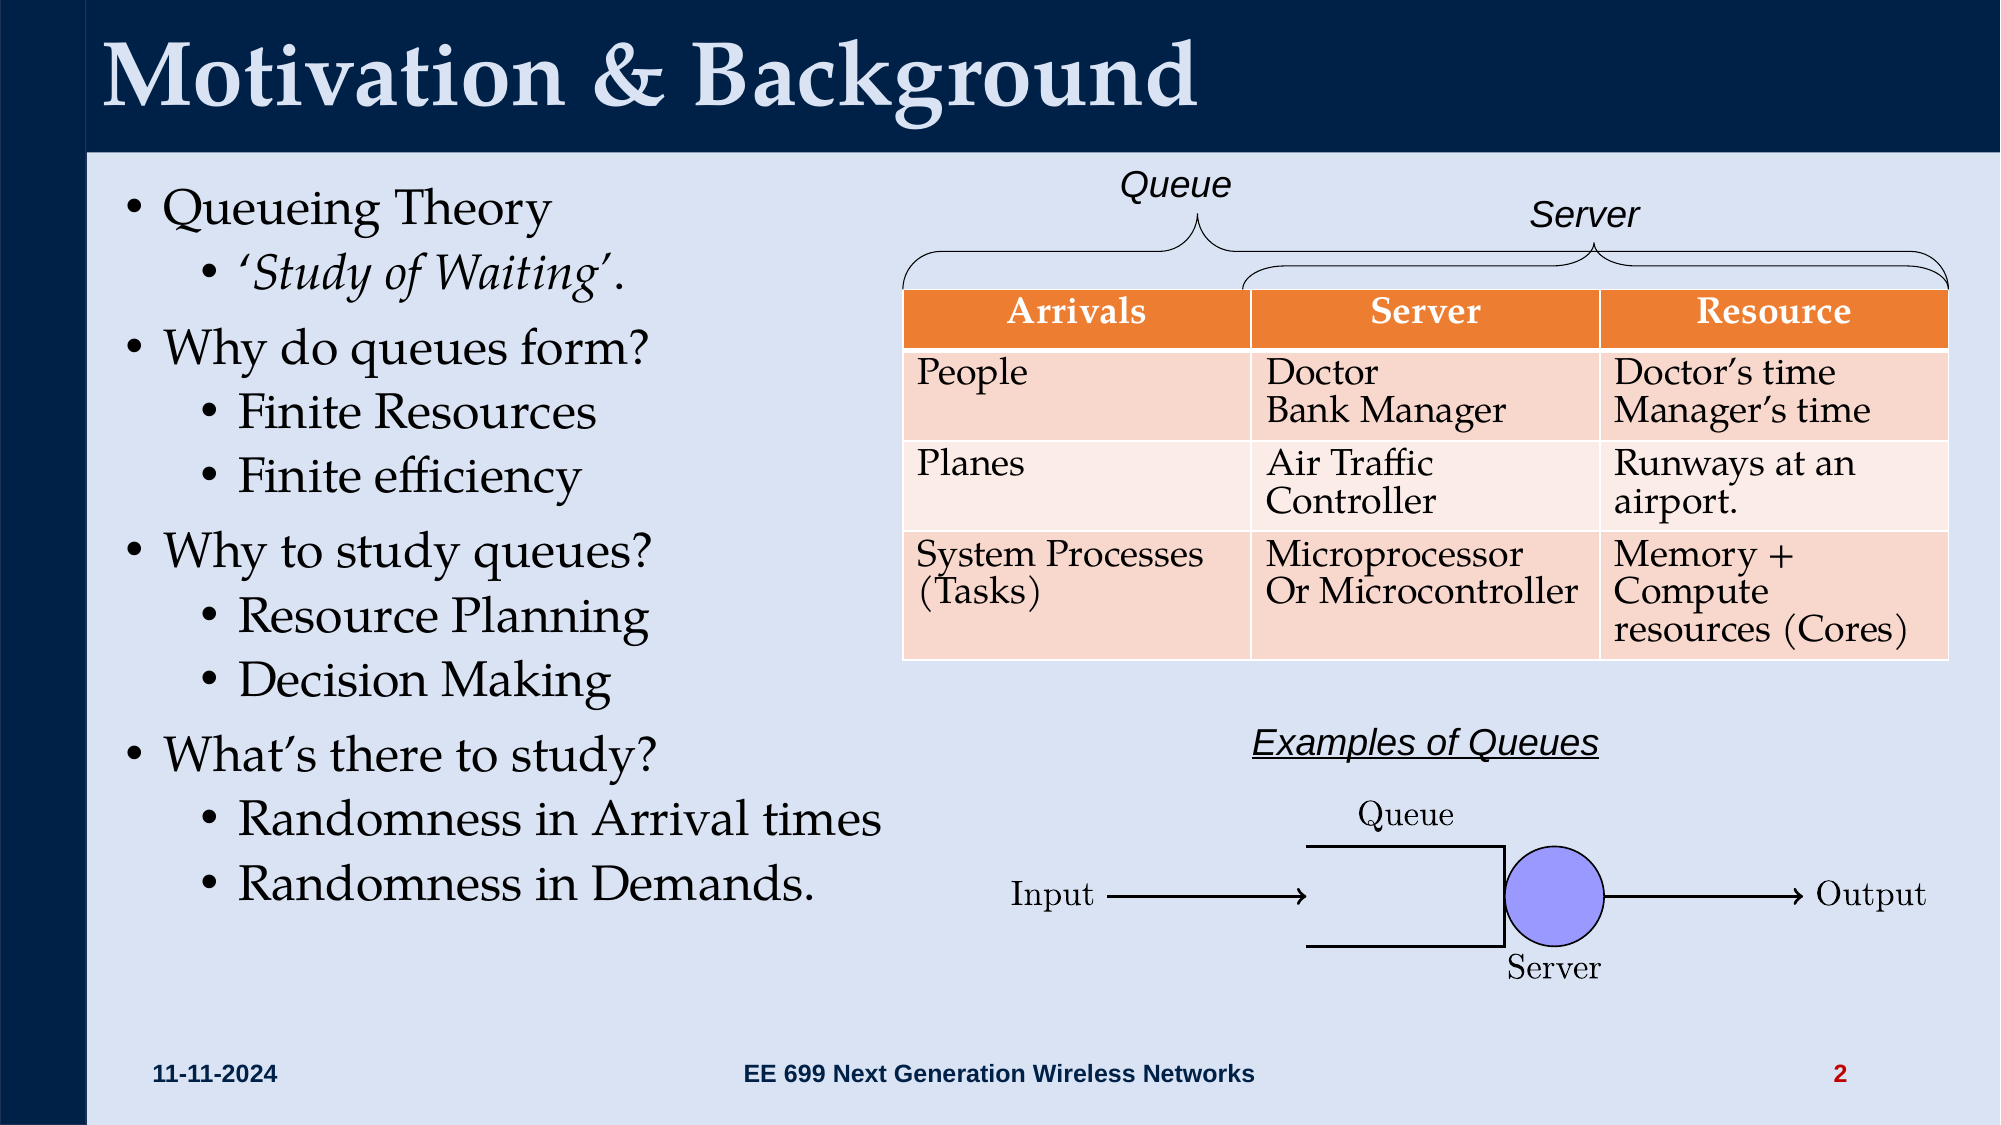

# Motivation & Background
Queue
Queueing Theory
‘Study of Waiting’.
Why do queues form?
Finite Resources
Finite efficiency
Why to study queues?
Resource Planning
Decision Making
What’s there to study?
Randomness in Arrival times
Randomness in Demands.

Server
| Arrivals | Server | Resource |
| --- | --- | --- |
| People | Doctor Bank Manager | Doctor’s time Manager’s time |
| Planes | Air Traffic Controller | Runways at an airport. |
| System Processes (Tasks) | Microprocessor Or Microcontroller | Memory + Compute resources (Cores) |
Examples of Queues

11-11-2024
EE 699 Next Generation Wireless Networks
2